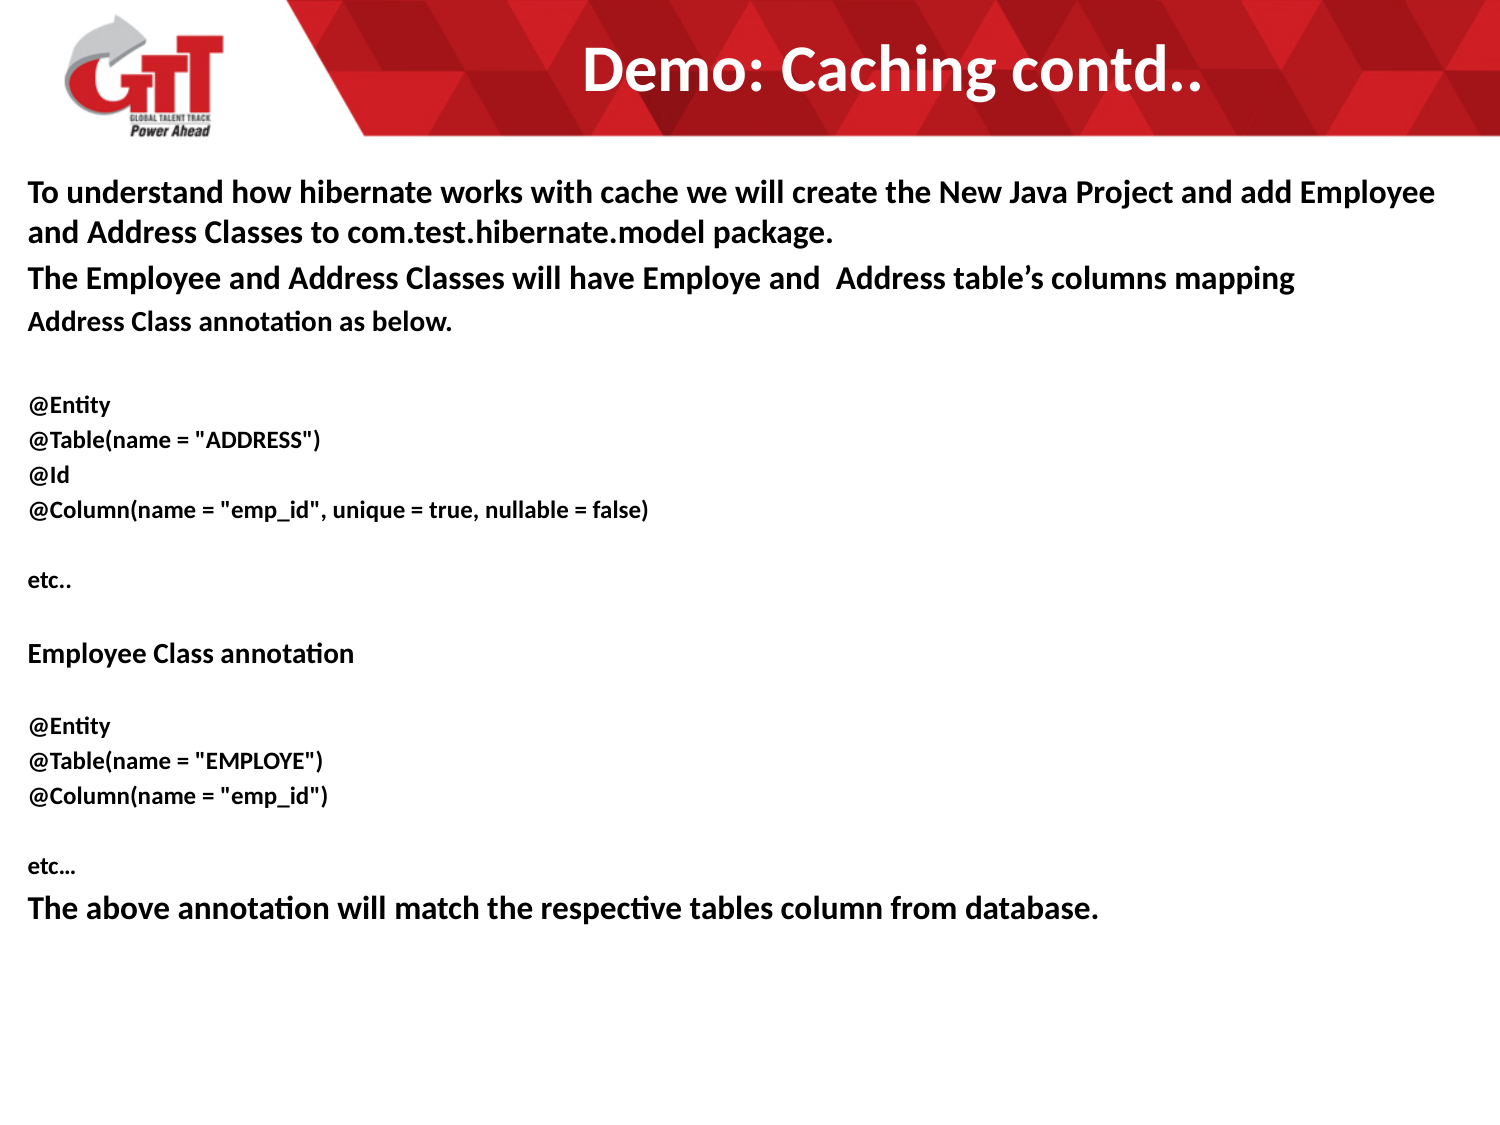

# Demo: Caching contd..
To understand how hibernate works with cache we will create the New Java Project and add Employee and Address Classes to com.test.hibernate.model package.
The Employee and Address Classes will have Employe and  Address table’s columns mapping
Address Class annotation as below.

@Entity
@Table(name = "ADDRESS")
@Id
@Column(name = "emp_id", unique = true, nullable = false)

etc..

Employee Class annotation

@Entity
@Table(name = "EMPLOYE")
@Column(name = "emp_id")

etc…
The above annotation will match the respective tables column from database.